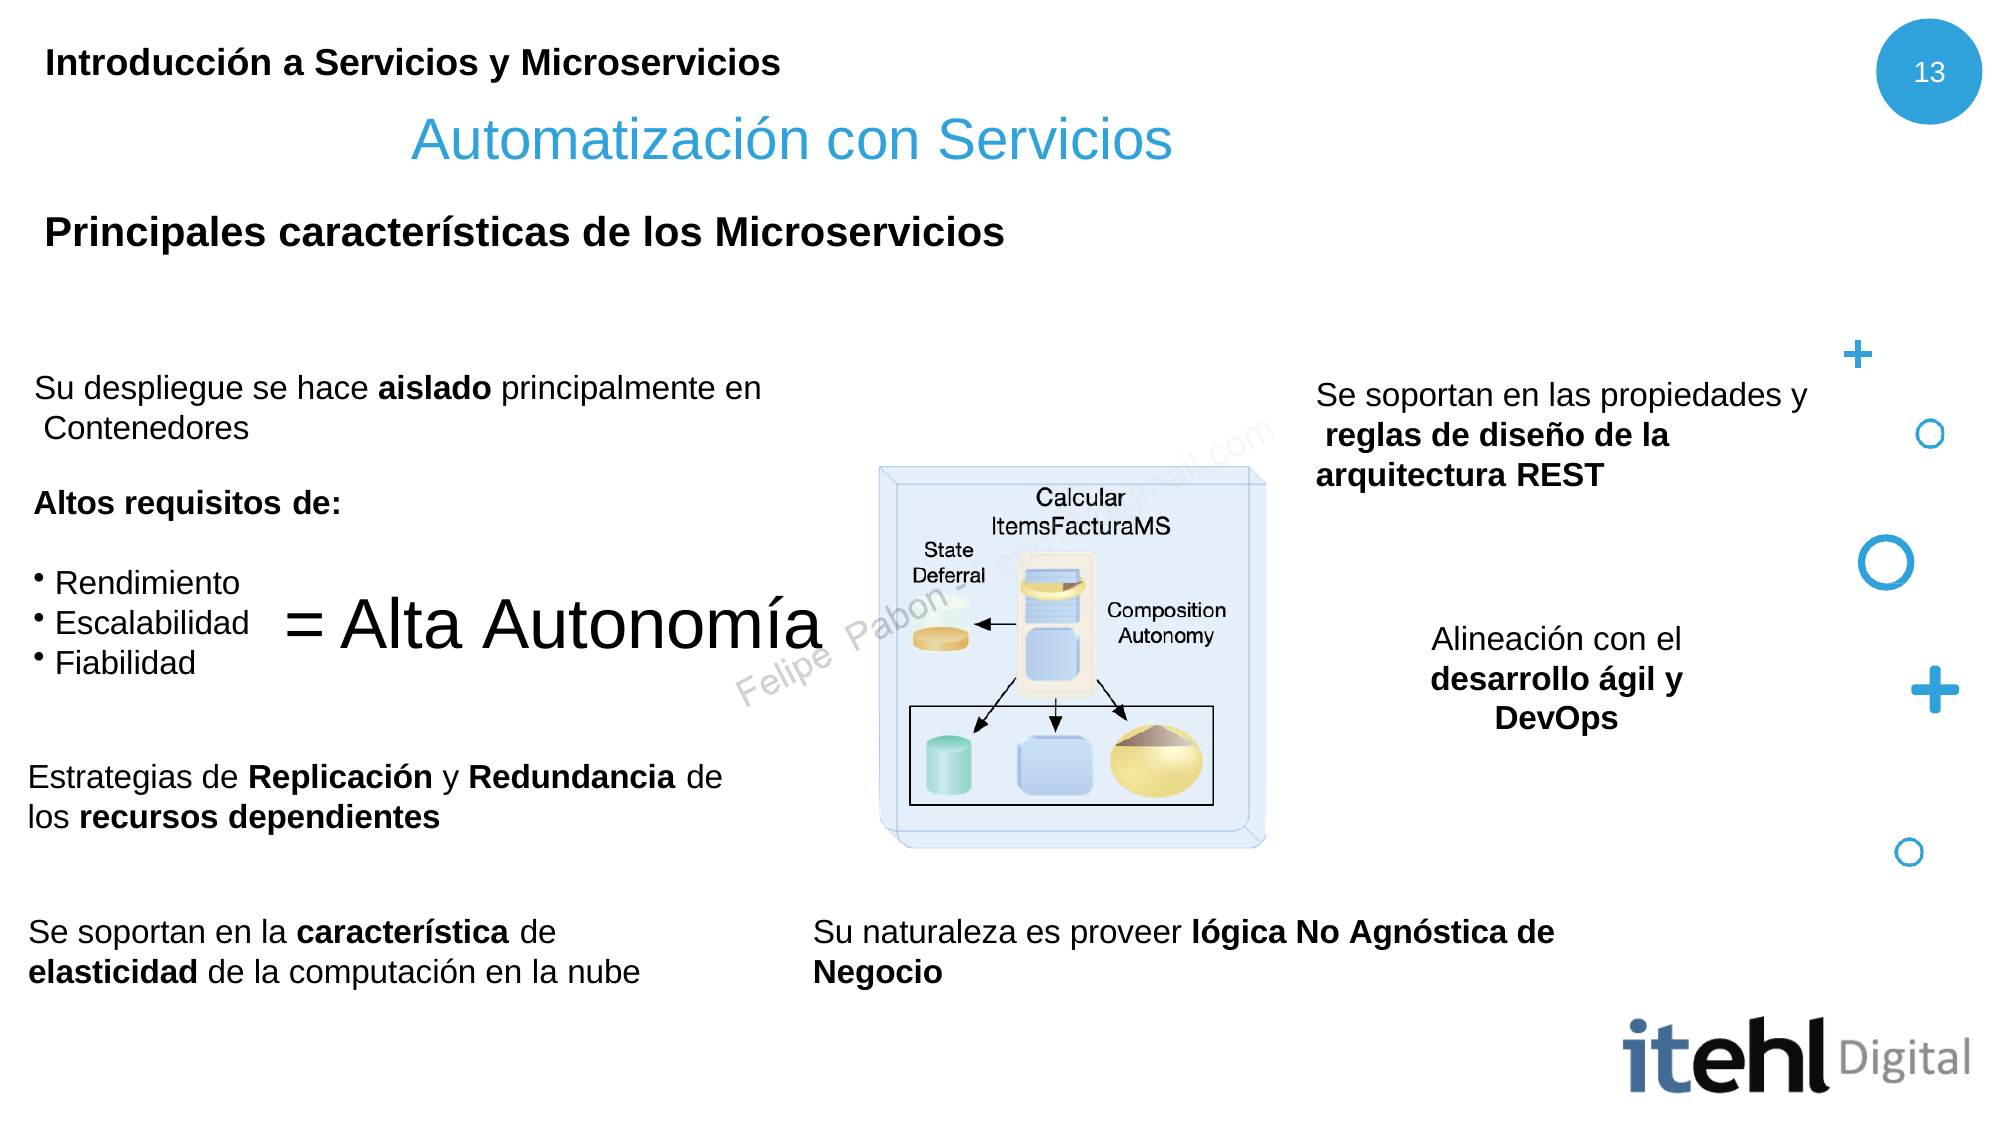

Introducción a Servicios y Microservicios
Automatización con Servicios
Principales características de los Microservicios
13

Su despliegue se hace aislado principalmente en  Contenedores
Se soportan en las propiedades y  reglas de diseño de la  arquitectura REST

Altos requisitos de:

Rendimiento
Escalabilidad
Fiabilidad
= Alta Autonomía

Alineación con el
desarrollo ágil y DevOps

Estrategias de Replicación y Redundancia de
los recursos dependientes

Se soportan en la característica de
elasticidad de la computación en la nube
Su naturaleza es proveer lógica No Agnóstica de  Negocio